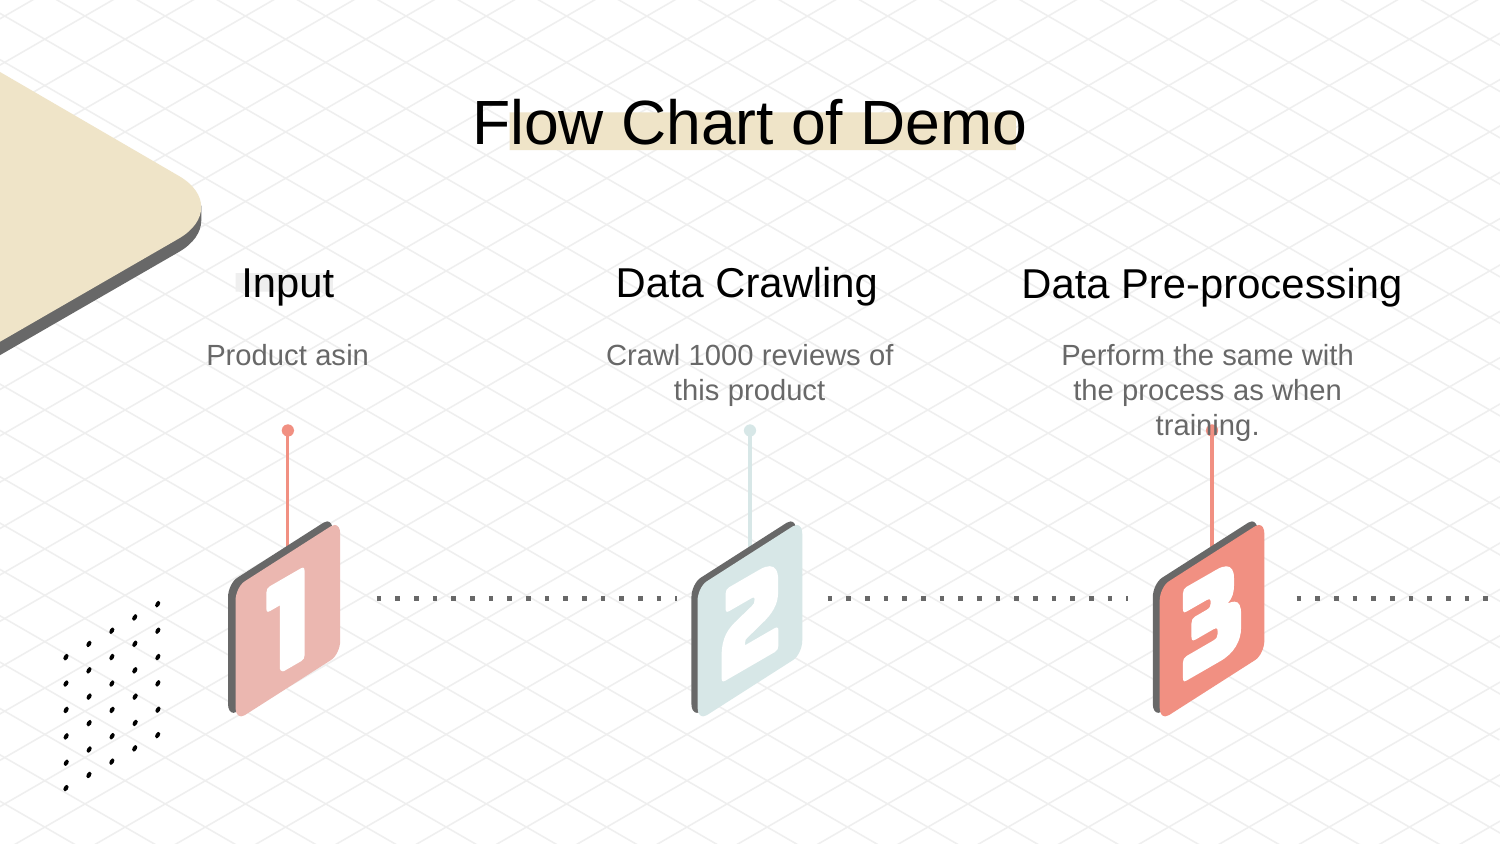

# Flow Chart of Demo

Input
Data Crawling
Data Pre-processing

Product asin
Crawl 1000 reviews of this product
Perform the same with the process as when training.